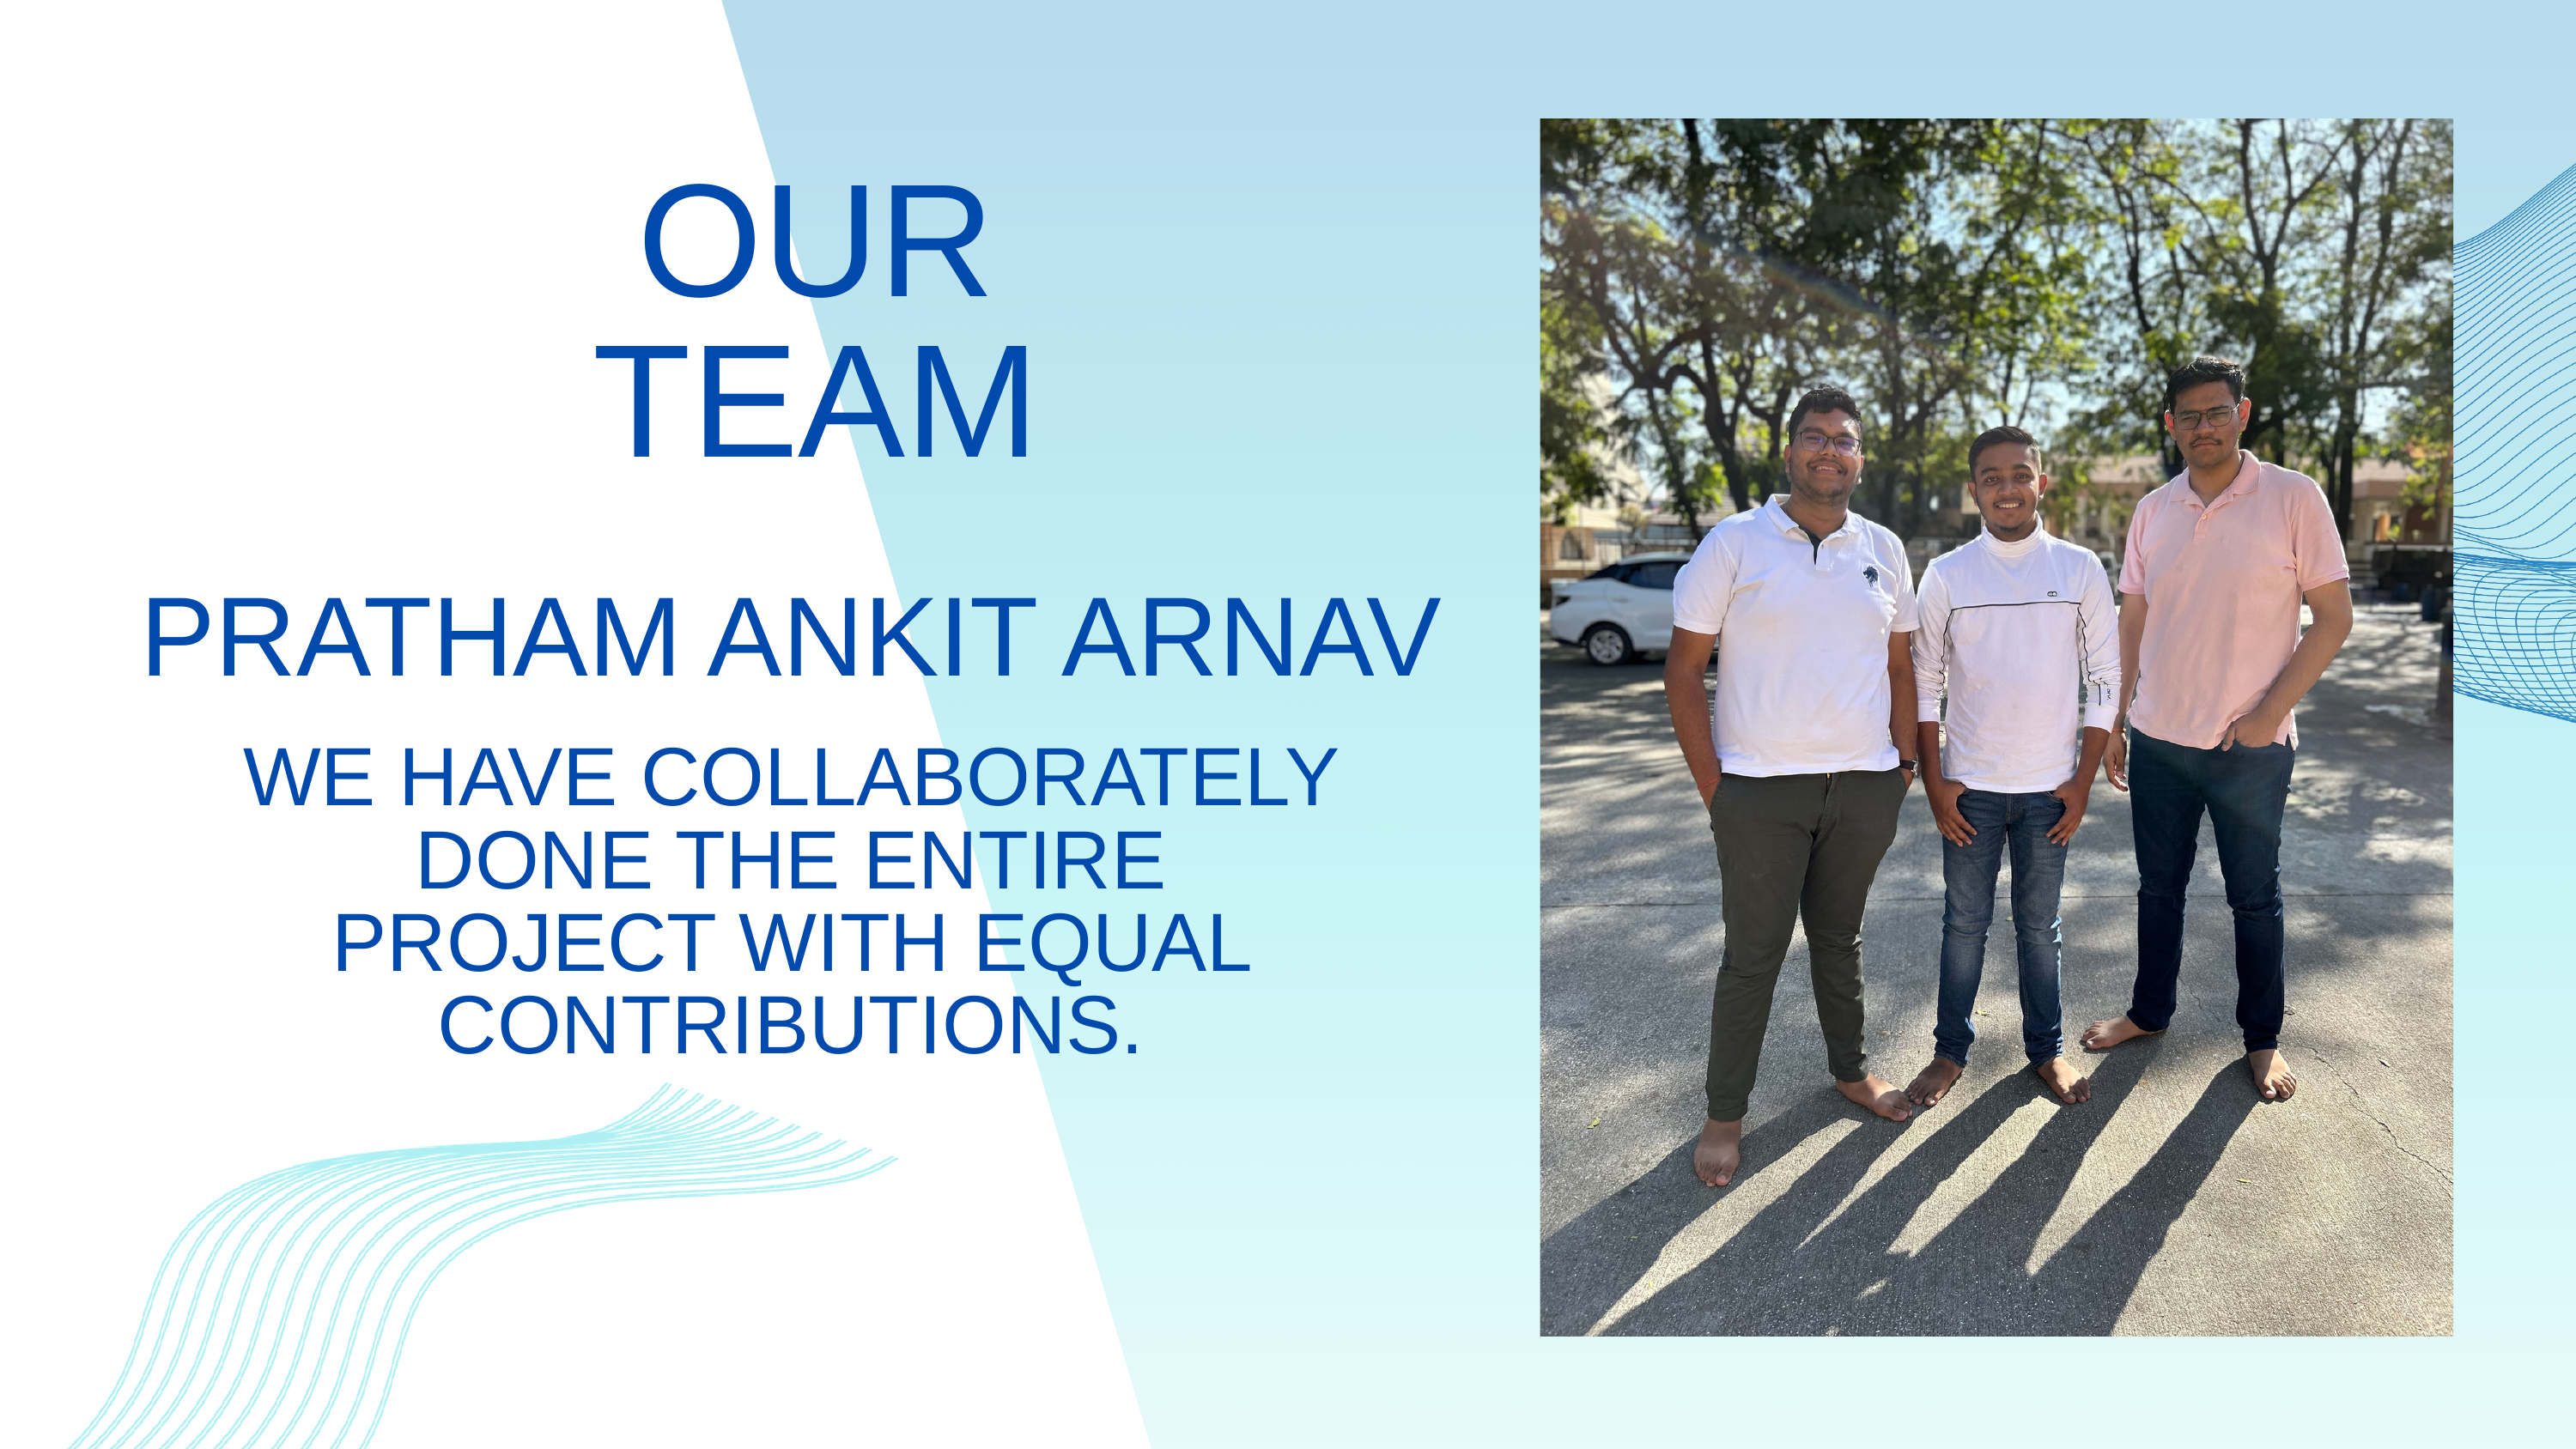

OUR TEAM
PRATHAM ANKIT ARNAV
WE HAVE COLLABORATELY DONE THE ENTIRE PROJECT WITH EQUAL CONTRIBUTIONS.